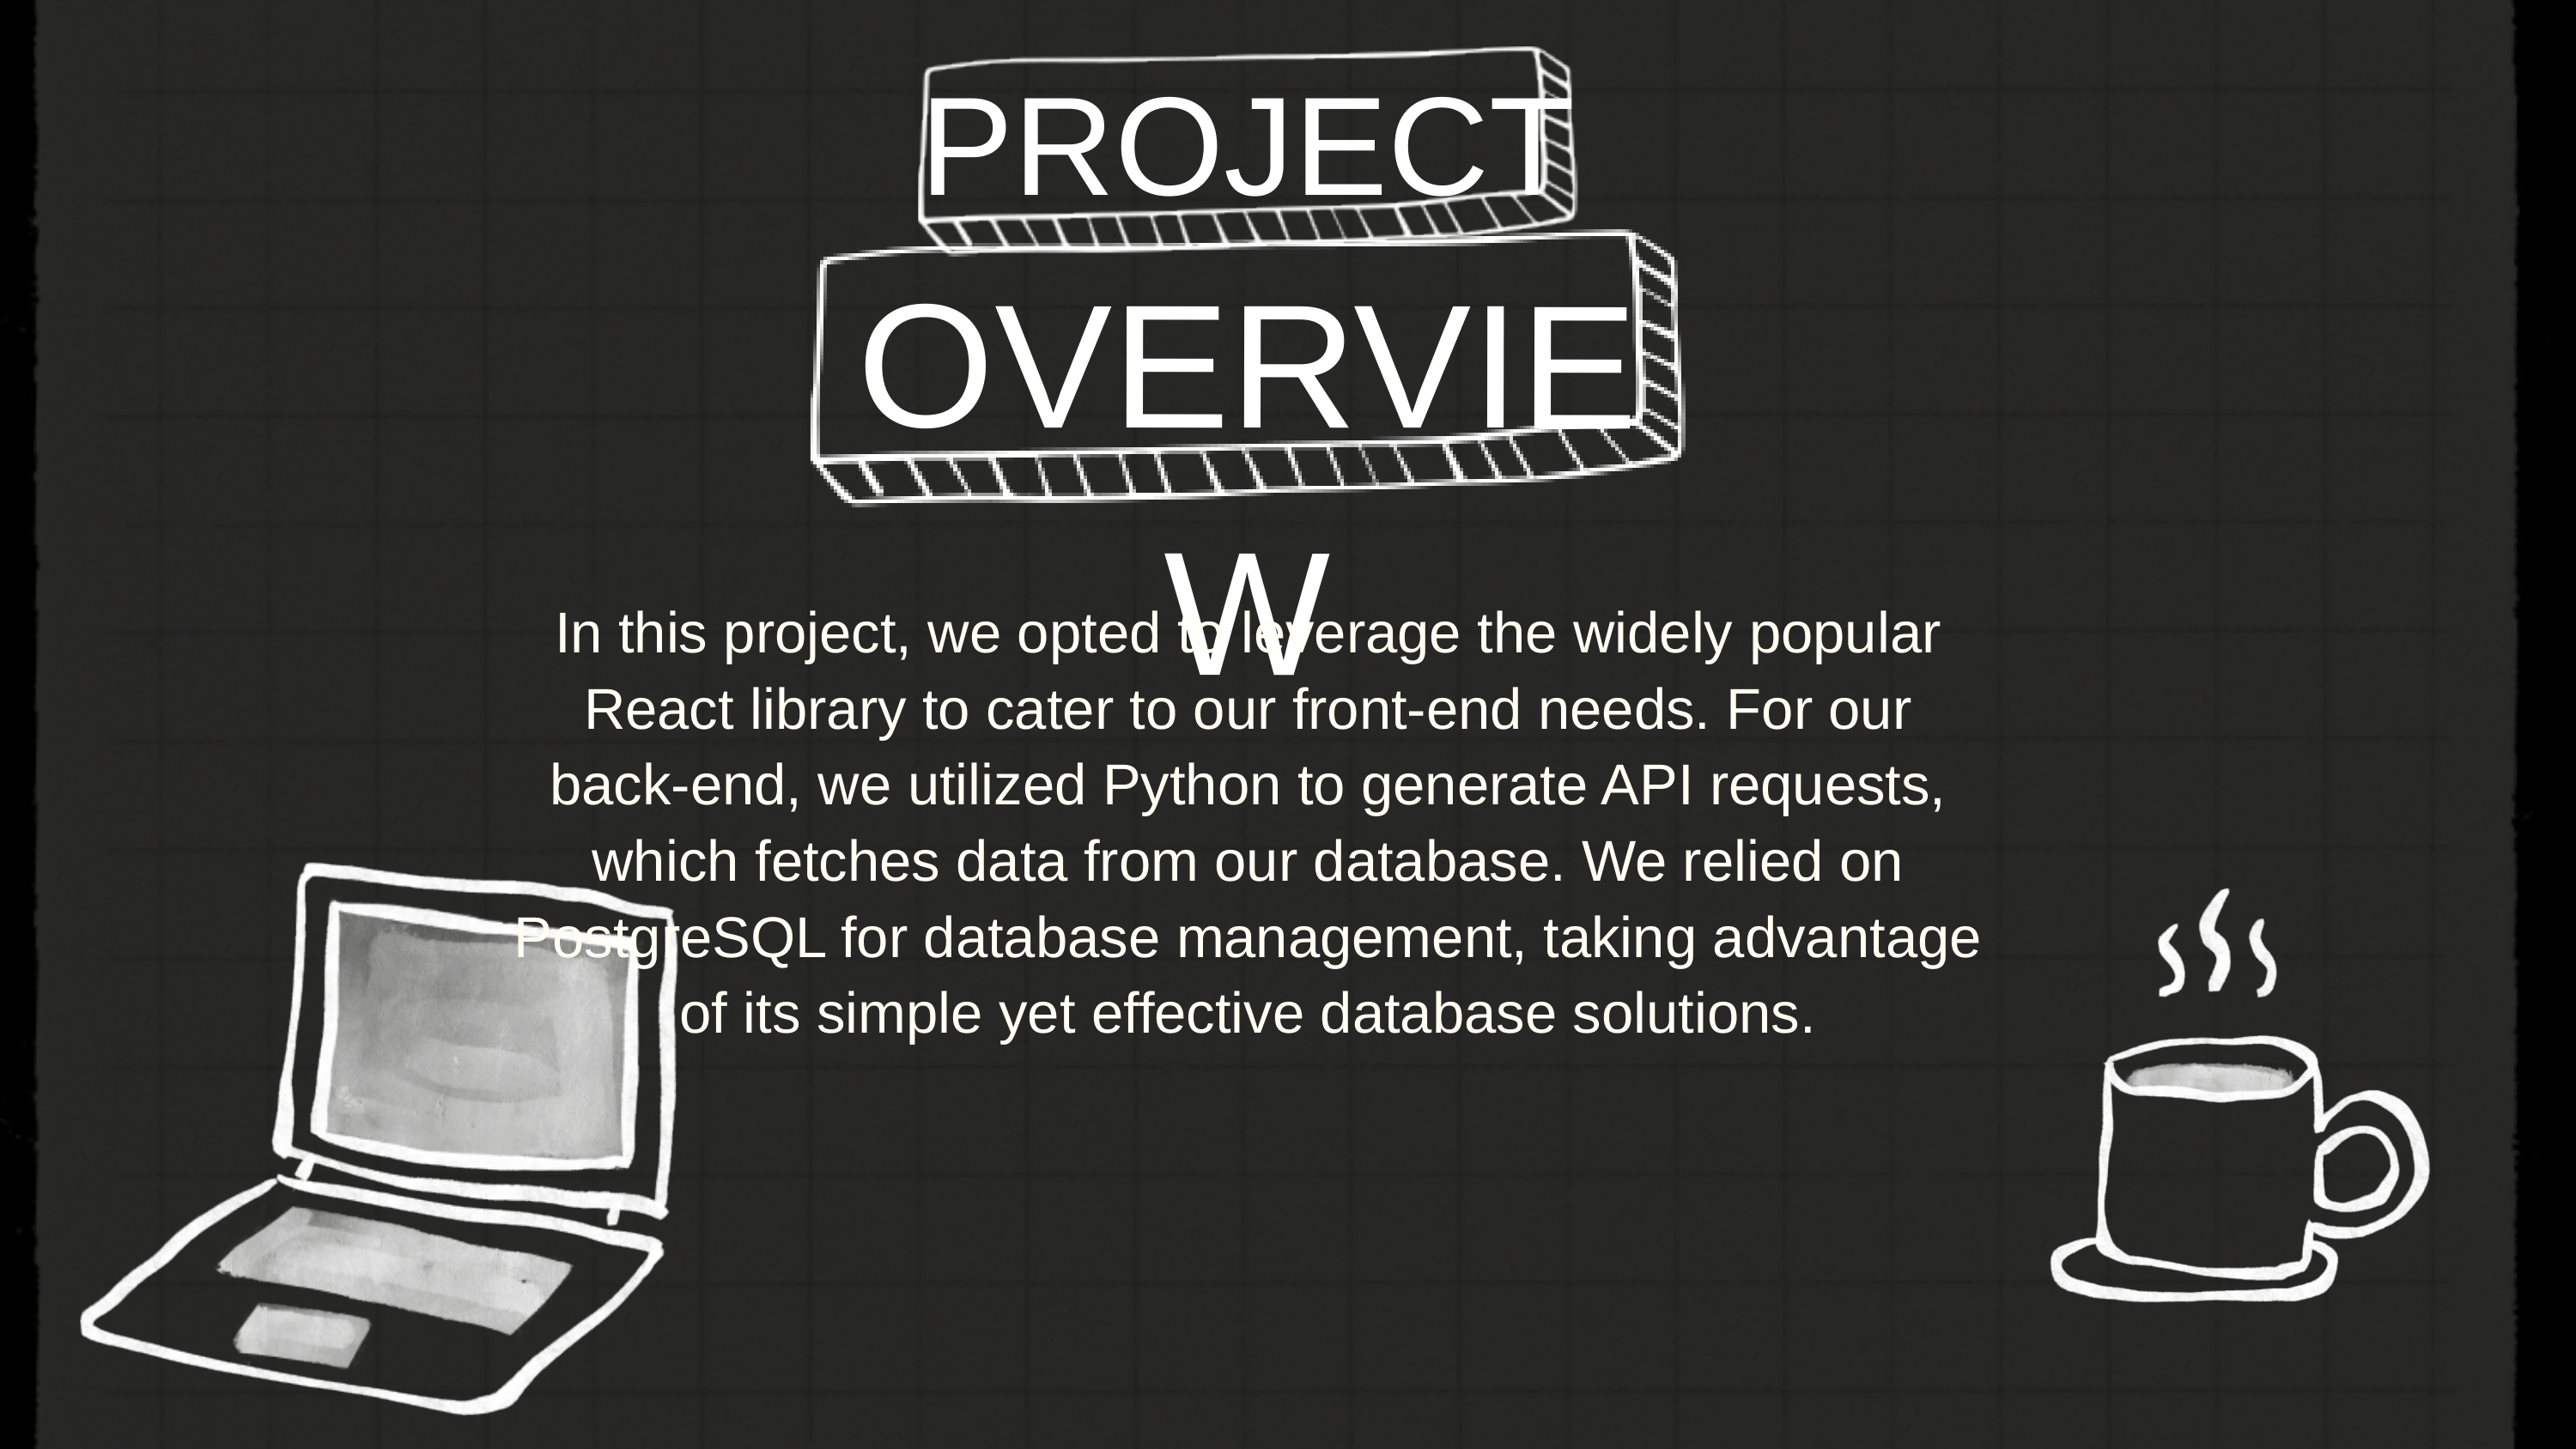

PROJECT

OVERVIEW

In this project, we opted to leverage the widely popular React library to cater to our front-end needs. For our back-end, we utilized Python to generate API requests, which fetches data from our database. We relied on PostgreSQL for database management, taking advantage of its simple yet effective database solutions.